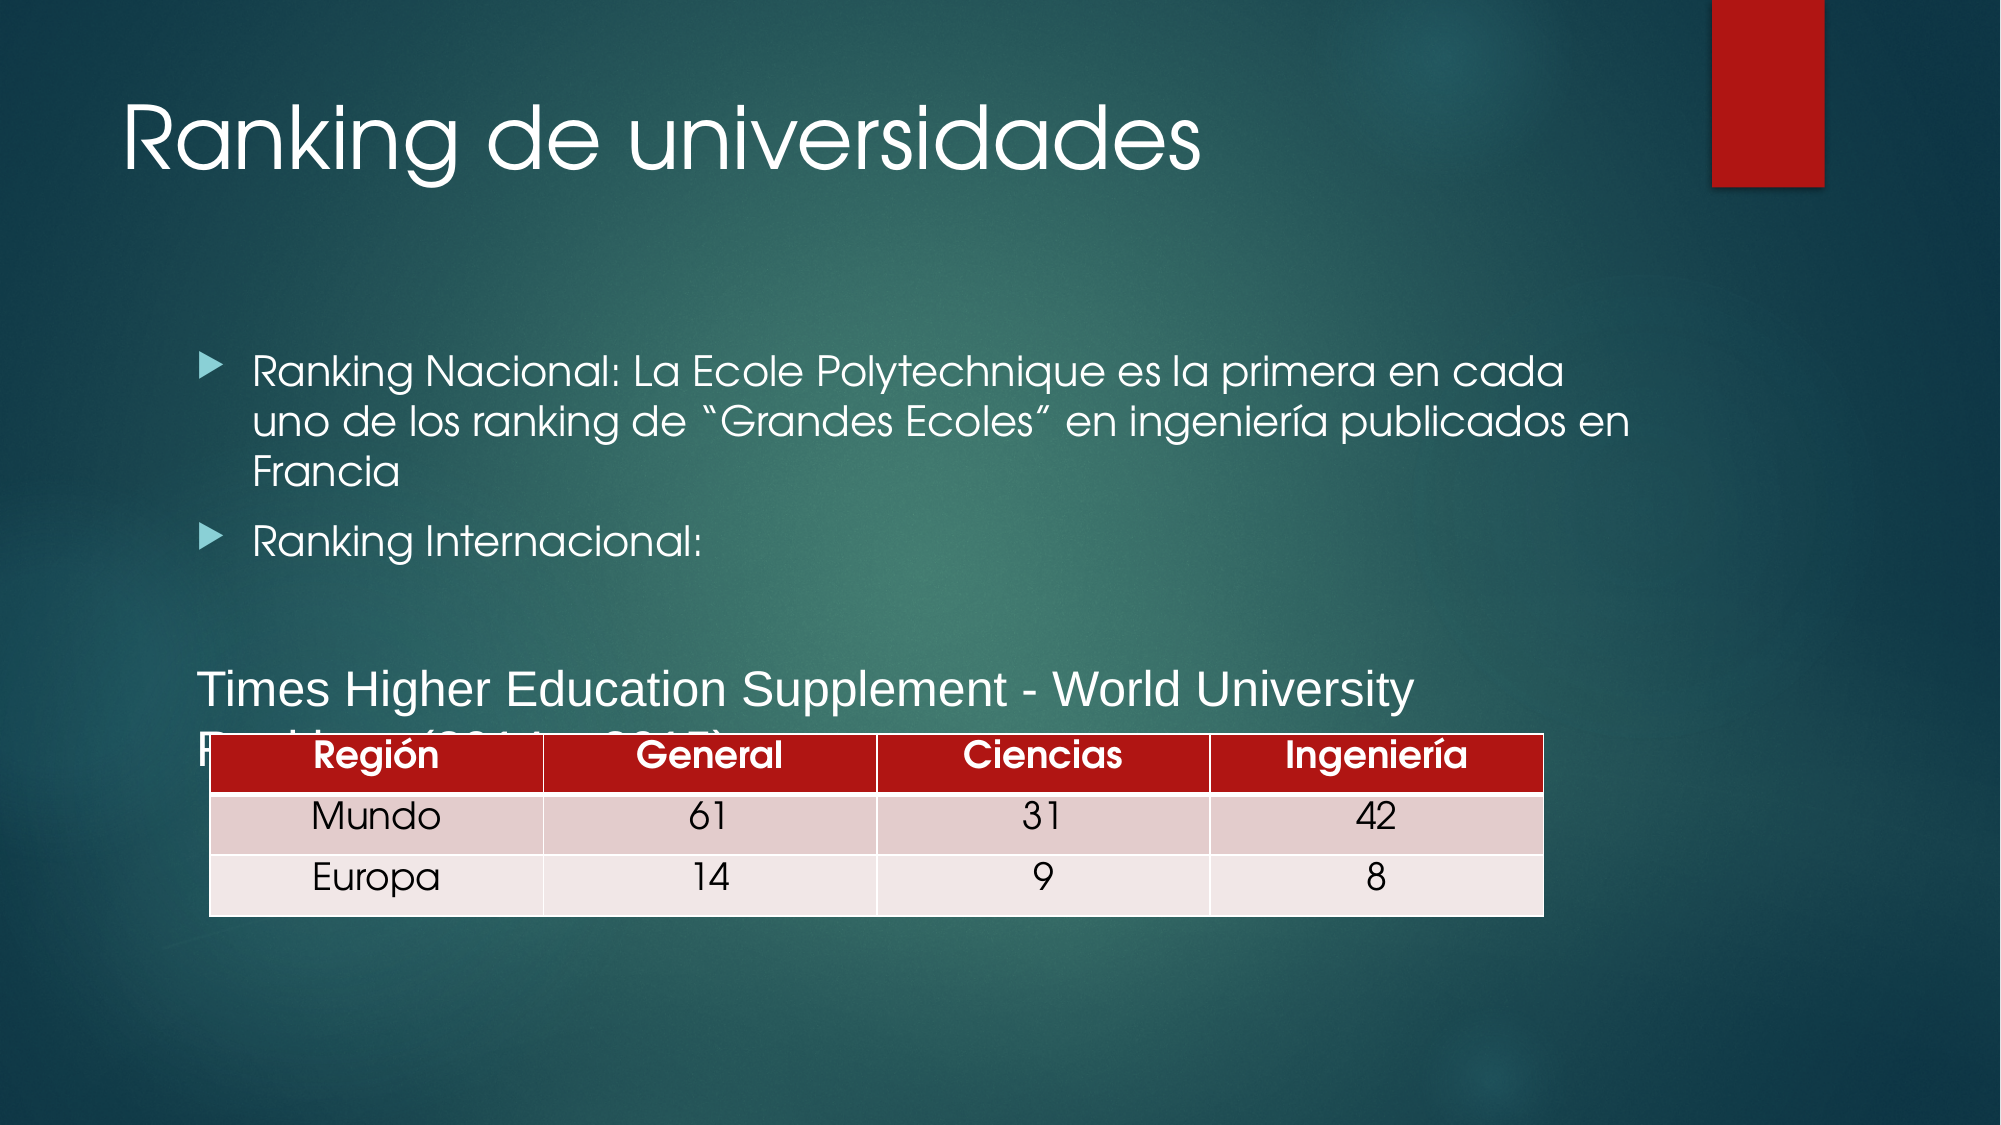

# Ranking de universidades
Ranking Nacional: La Ecole Polytechnique es la primera en cada uno de los ranking de “Grandes Ecoles” en ingeniería publicados en Francia
Ranking Internacional:

Times Higher Education Supplement - World University Rankings (2014 – 2015)

| Región | General | Ciencias | Ingeniería |
| --- | --- | --- | --- |
| Mundo | 61 | 31 | 42 |
| Europa | 14 | 9 | 8 |